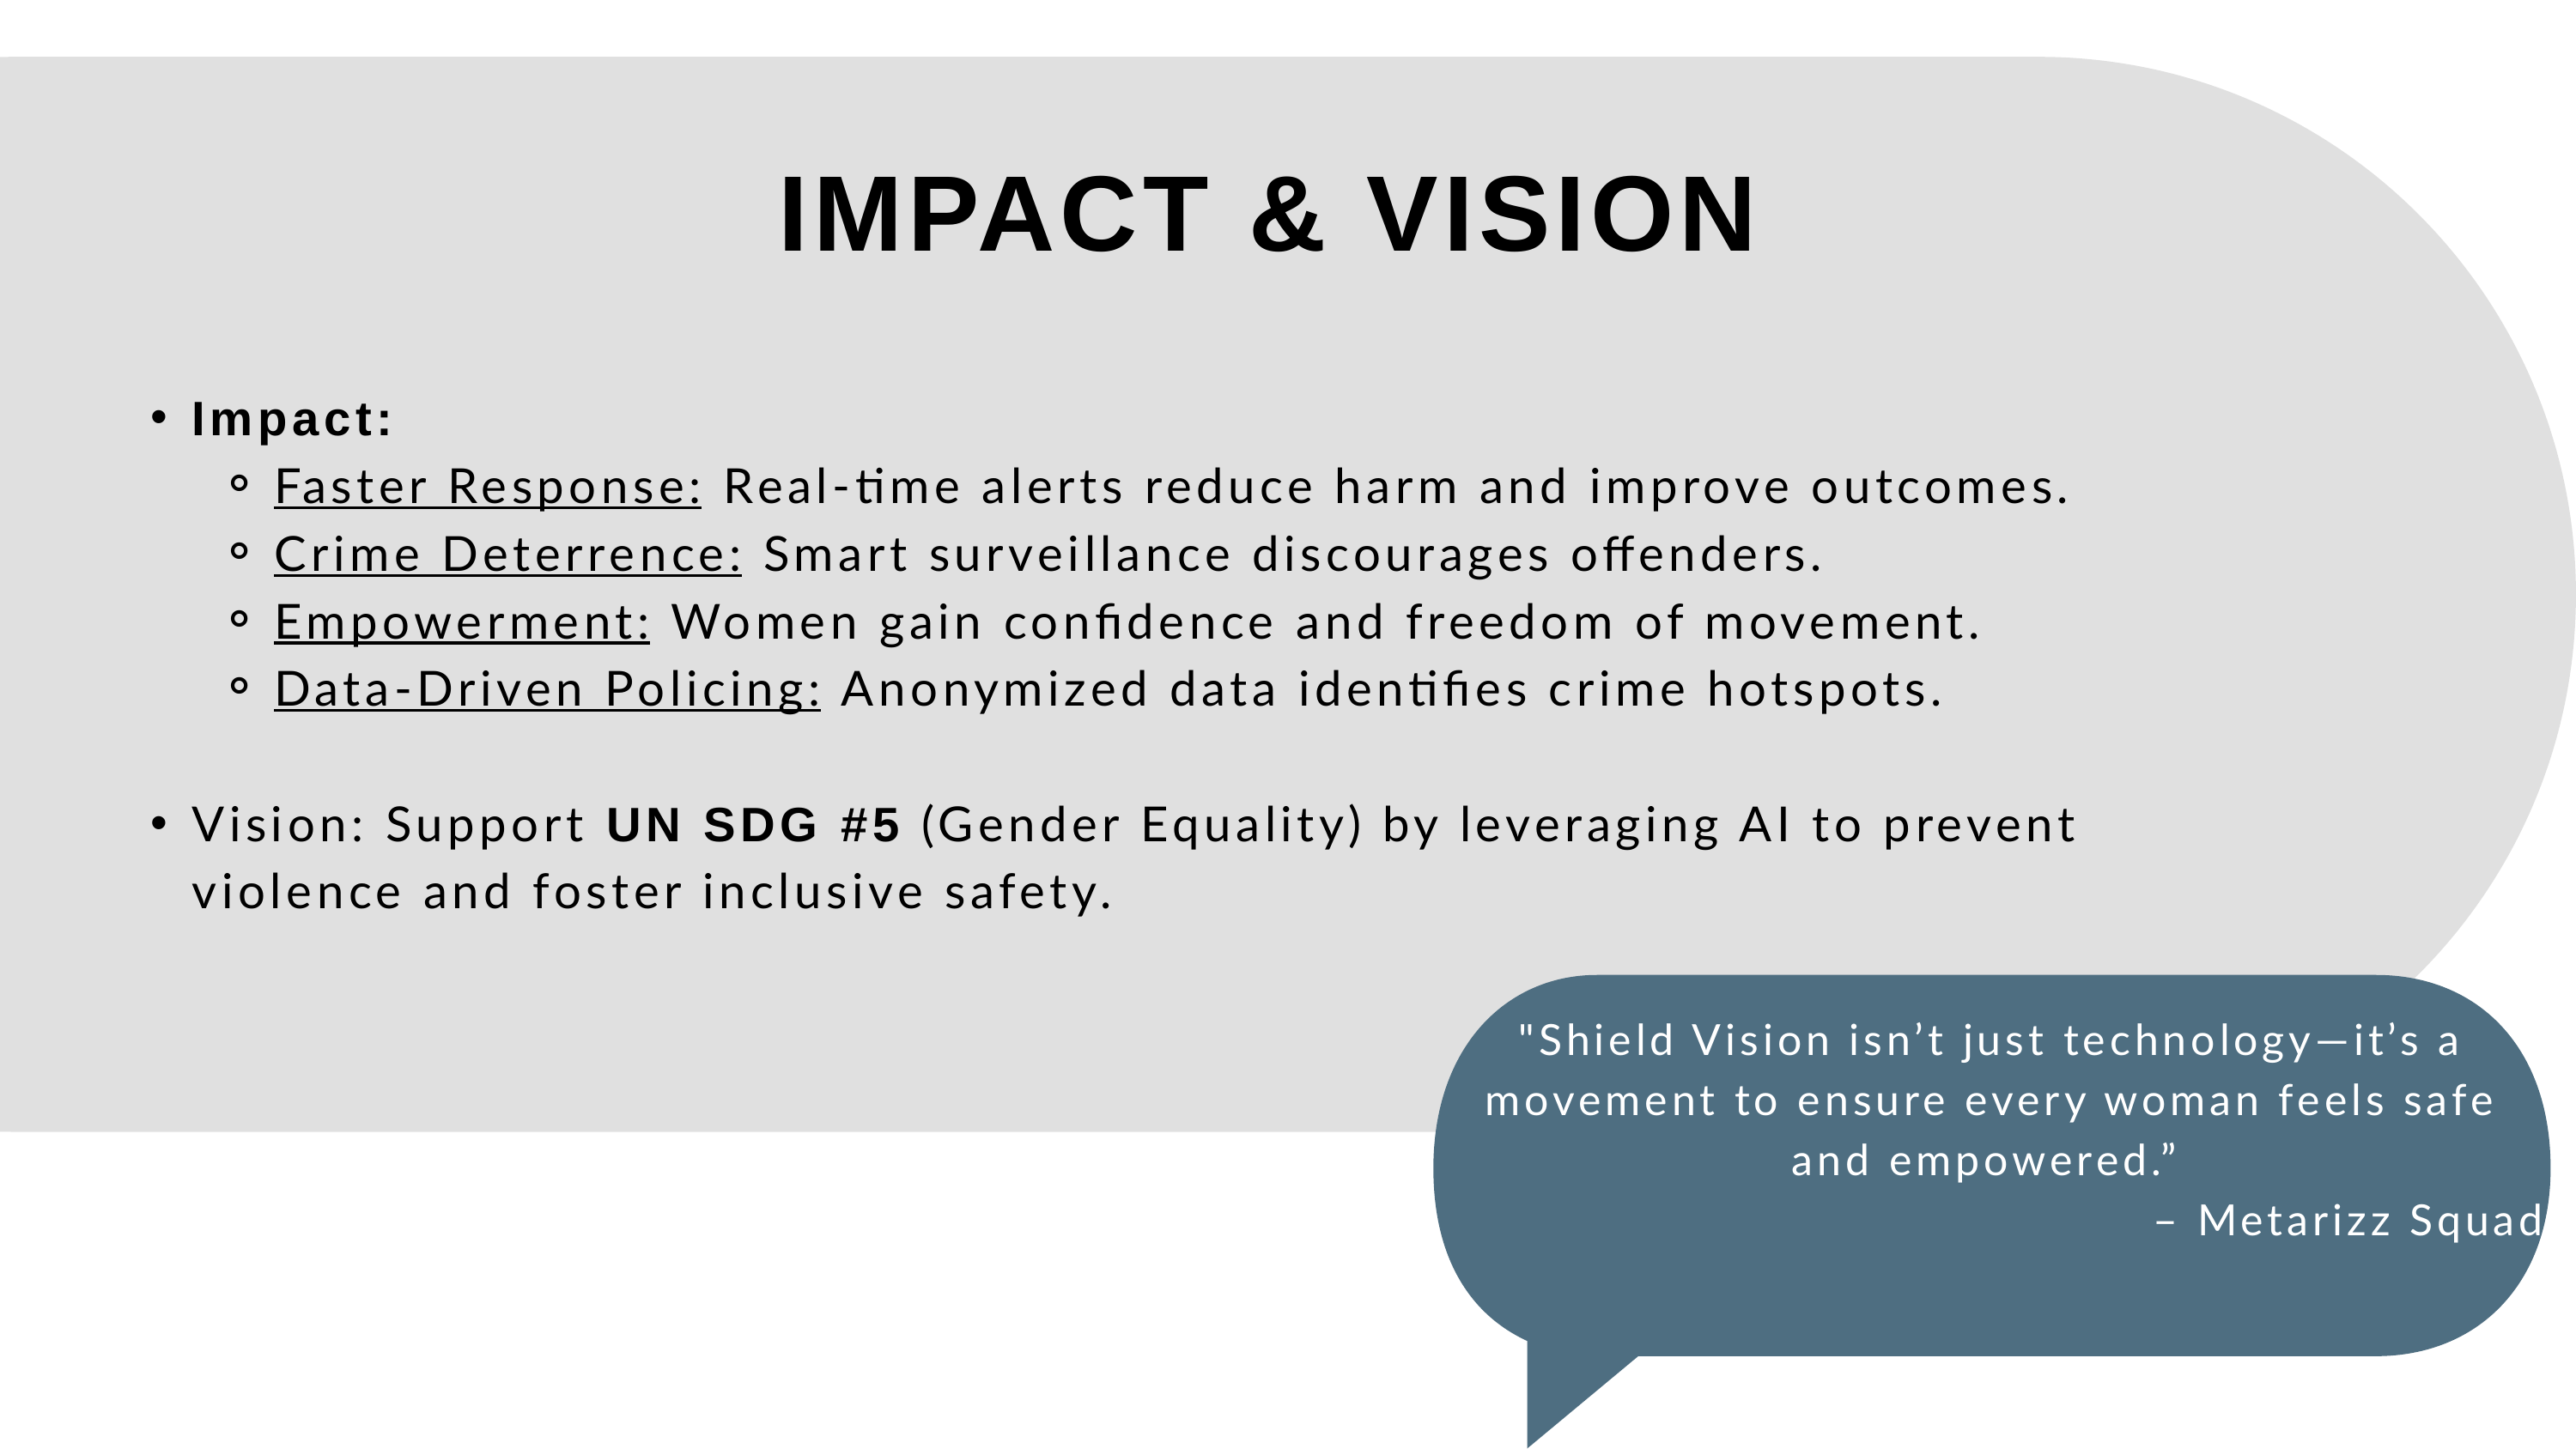

IMPACT & VISION
Impact:
Faster Response: Real-time alerts reduce harm and improve outcomes.
Crime Deterrence: Smart surveillance discourages offenders.
Empowerment: Women gain confidence and freedom of movement.
Data-Driven Policing: Anonymized data identifies crime hotspots.

Vision: Support UN SDG #5 (Gender Equality) by leveraging AI to prevent violence and foster inclusive safety.

"Shield Vision isn’t just technology—it’s a movement to ensure every woman feels safe and empowered.”
– Metarizz Squad